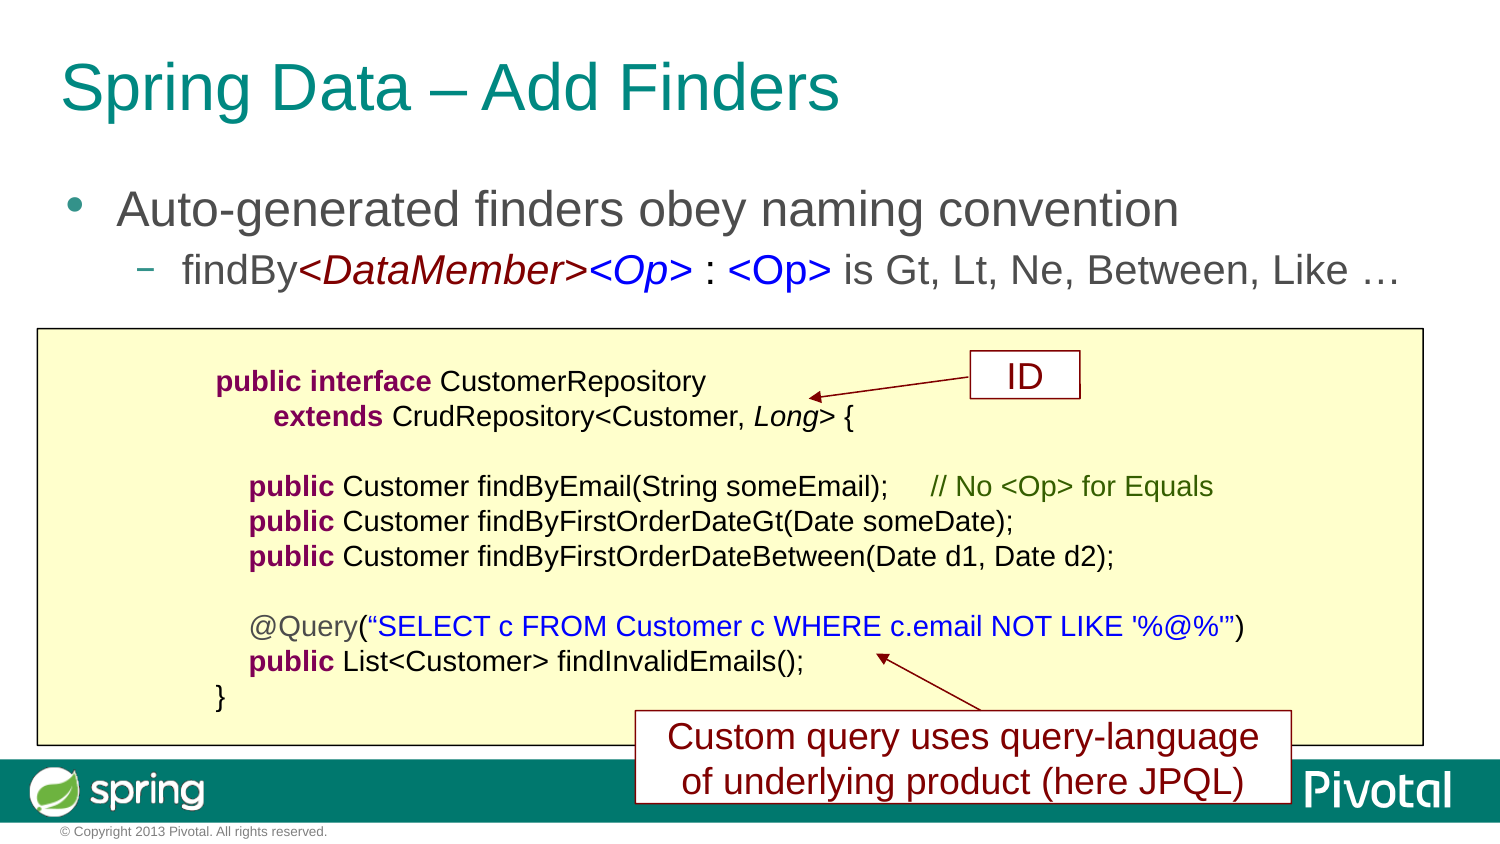

# Spring Data – Add Finders
Auto-generated finders obey naming convention
findBy<DataMember><Op> : <Op> is Gt, Lt, Ne, Between, Like …
public interface CustomerRepository
       extends CrudRepository<Customer, Long> {

    public Customer findByEmail(String someEmail);     // No <Op> for Equals
    public Customer findByFirstOrderDateGt(Date someDate);
    public Customer findByFirstOrderDateBetween(Date d1, Date d2);

    @Query(“SELECT c FROM Customer c WHERE c.email NOT LIKE '%@%'”)
    public List<Customer> findInvalidEmails();
}
ID

Custom query uses query-language
of underlying product (here JPQL)